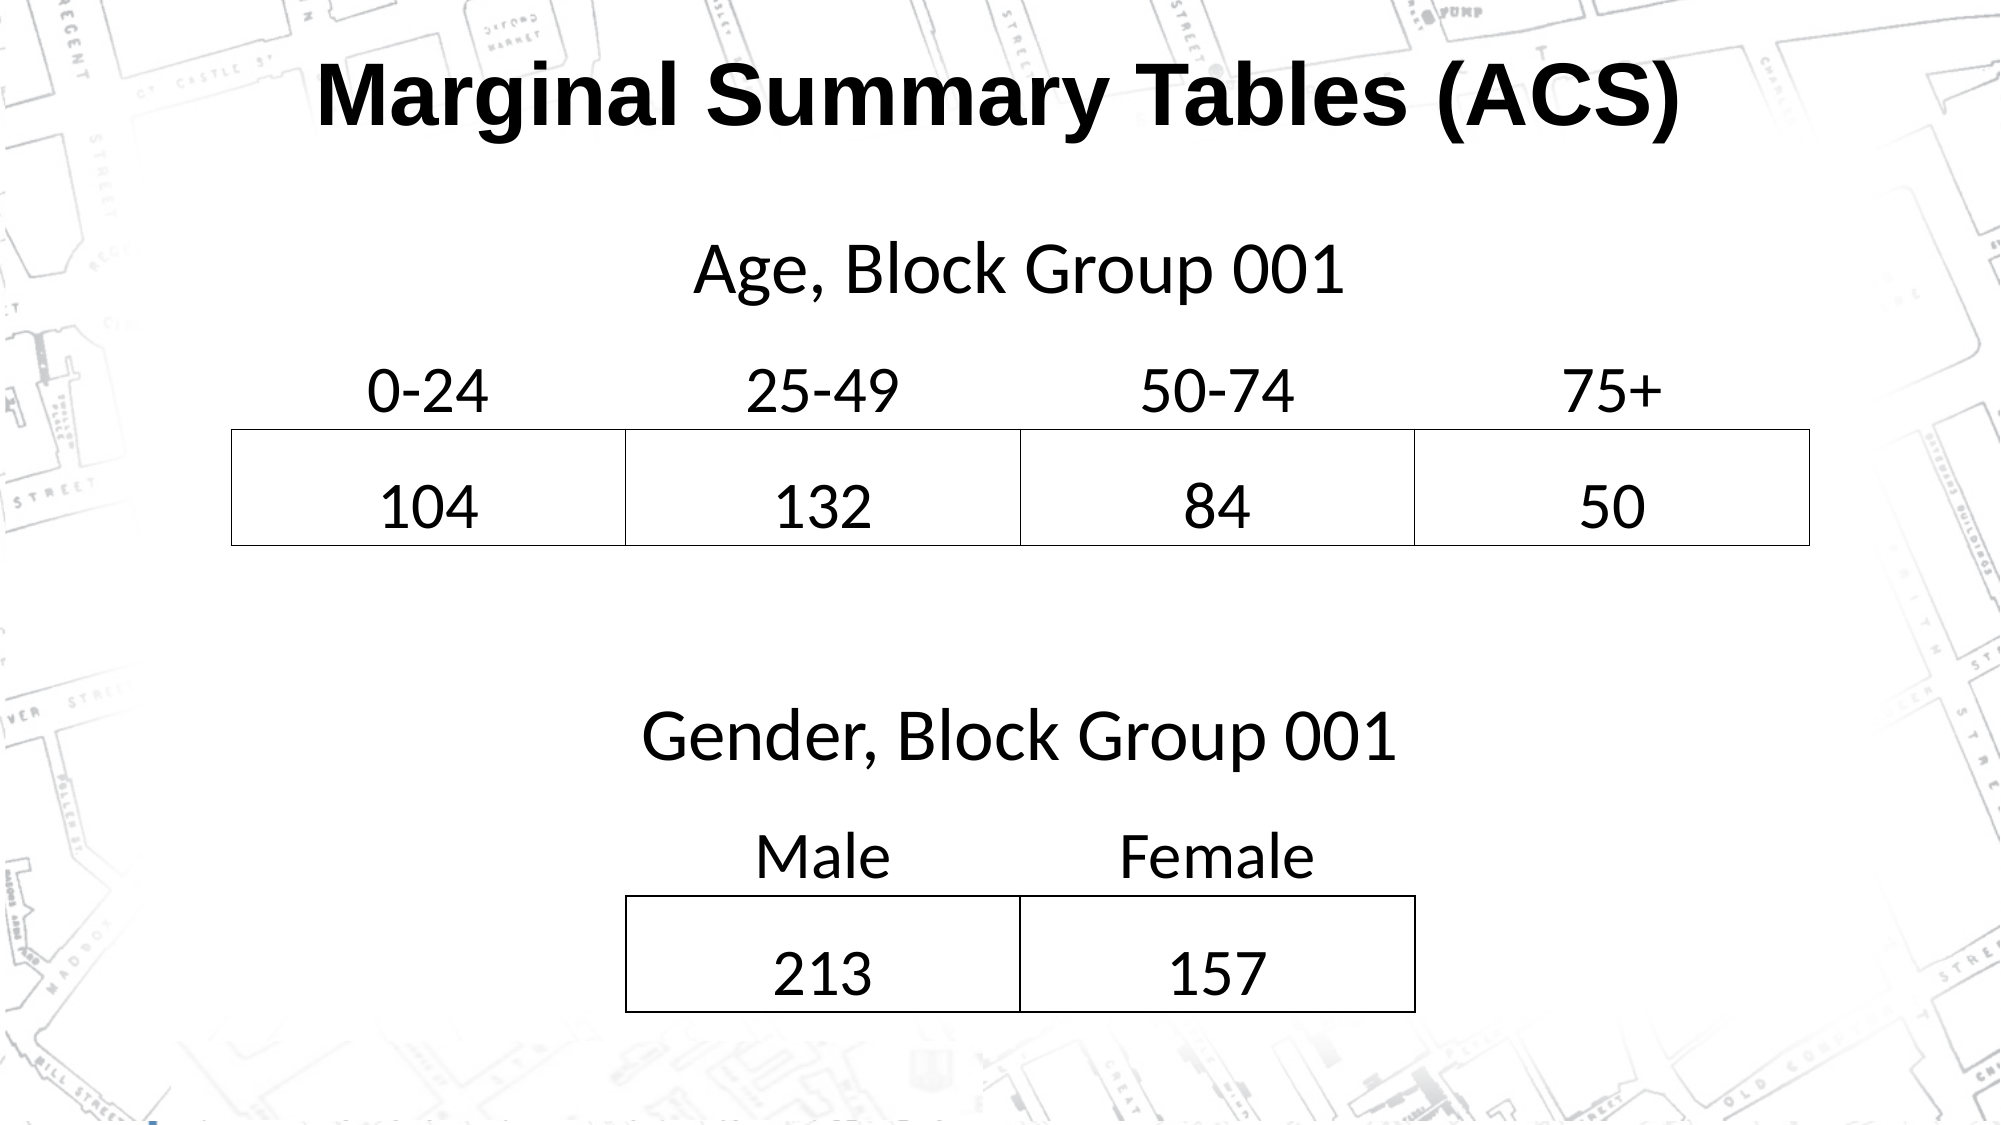

# Marginal Summary Tables (ACS)
| Age, Block Group 001 |  |  |  |
| --- | --- | --- | --- |
| 0-24 | 25-49 | 50-74 | 75+ |
| 104 | 132 | 84 | 50 |
|  |  |  |  |
|  | Gender, Block Group 001 |  |  |
|  | Male | Female |  |
|  | 213 | 157 |  |